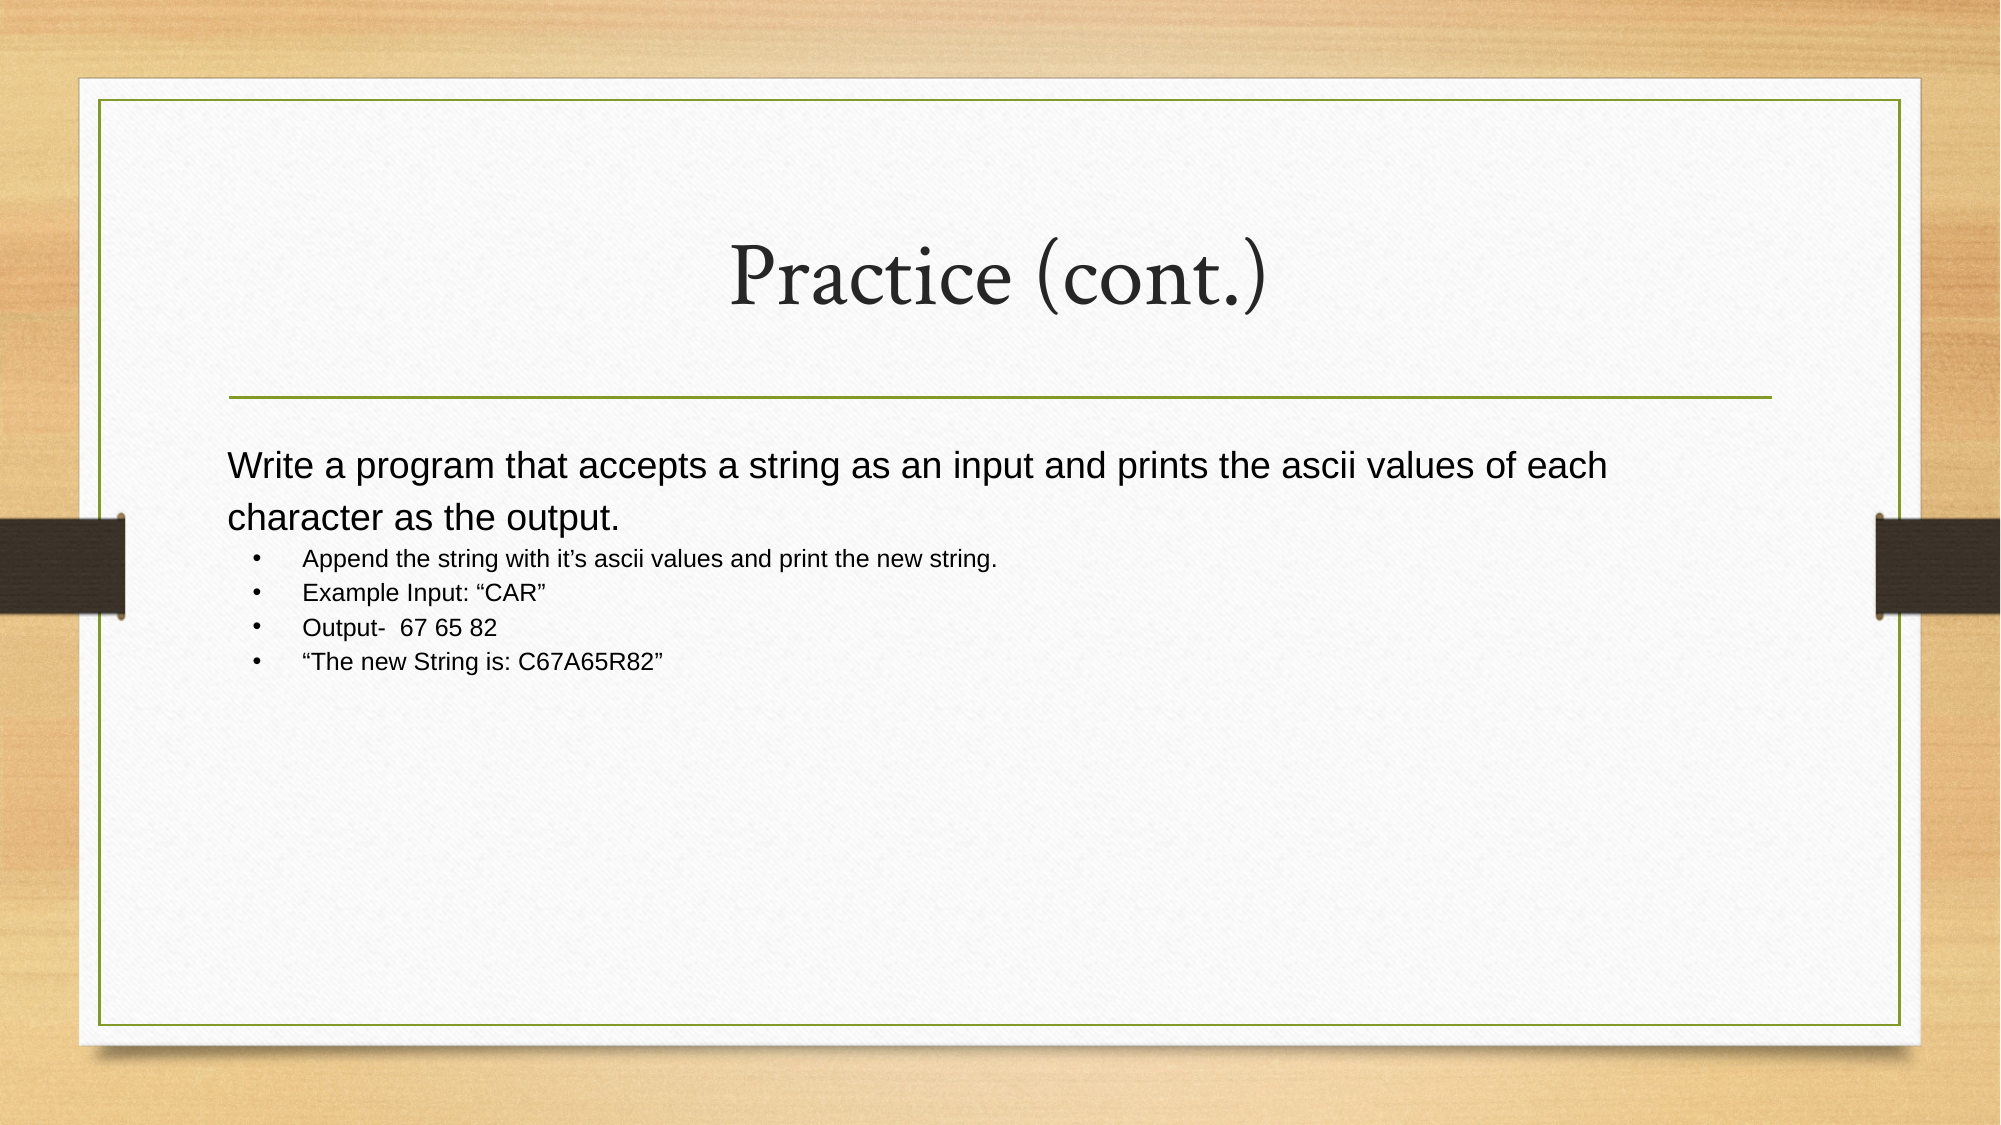

# Practice (cont.)
Write a program that accepts a string as an input and prints the ascii values of each character as the output.
Append the string with it’s ascii values and print the new string.
Example Input: “CAR”
Output-  67 65 82
“The new String is: C67A65R82”